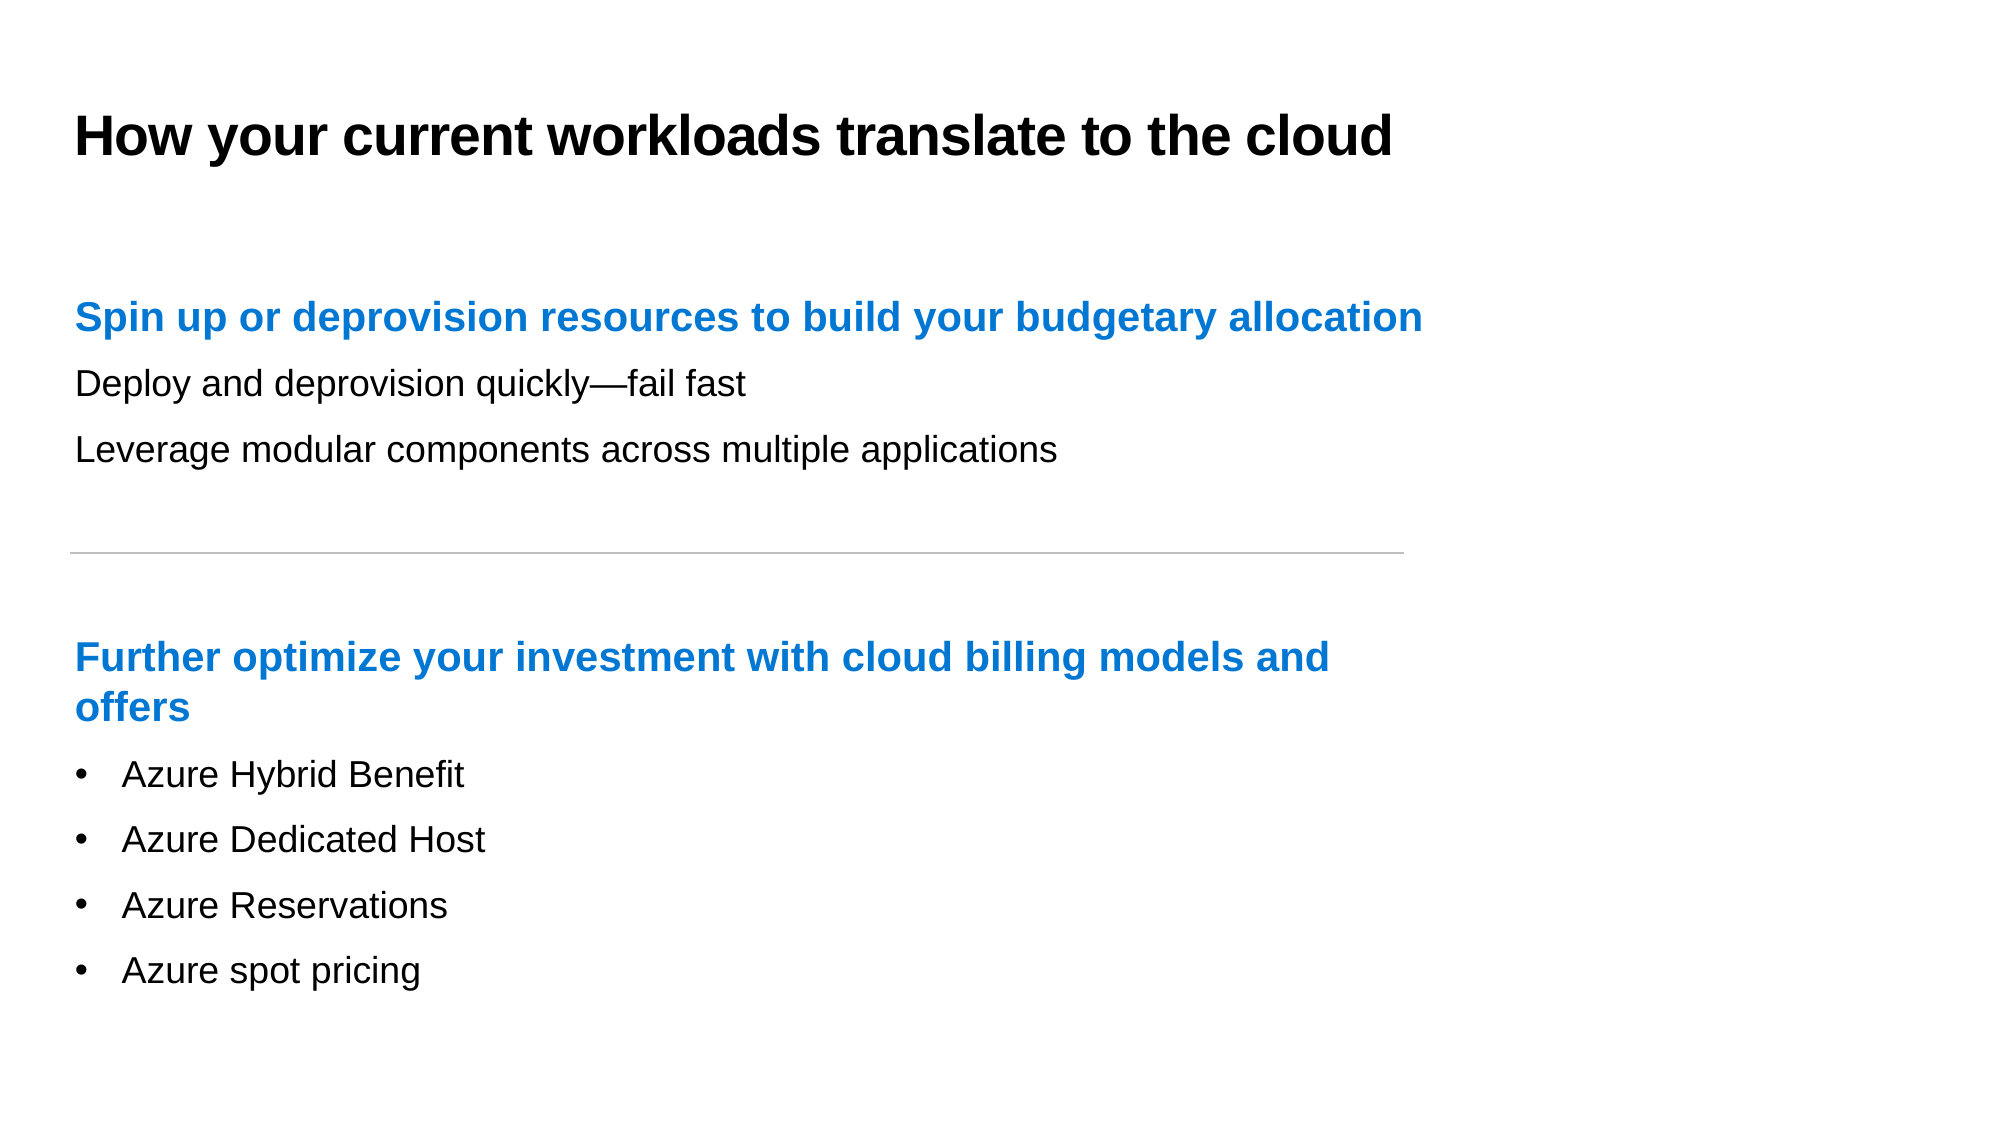

# How your current workloads translate to the cloud
Spin up or deprovision resources to build your budgetary allocation
Deploy and deprovision quickly—fail fast
Leverage modular components across multiple applications
Further optimize your investment with cloud billing models and offers
Azure Hybrid Benefit
Azure Dedicated Host
Azure Reservations
Azure spot pricing